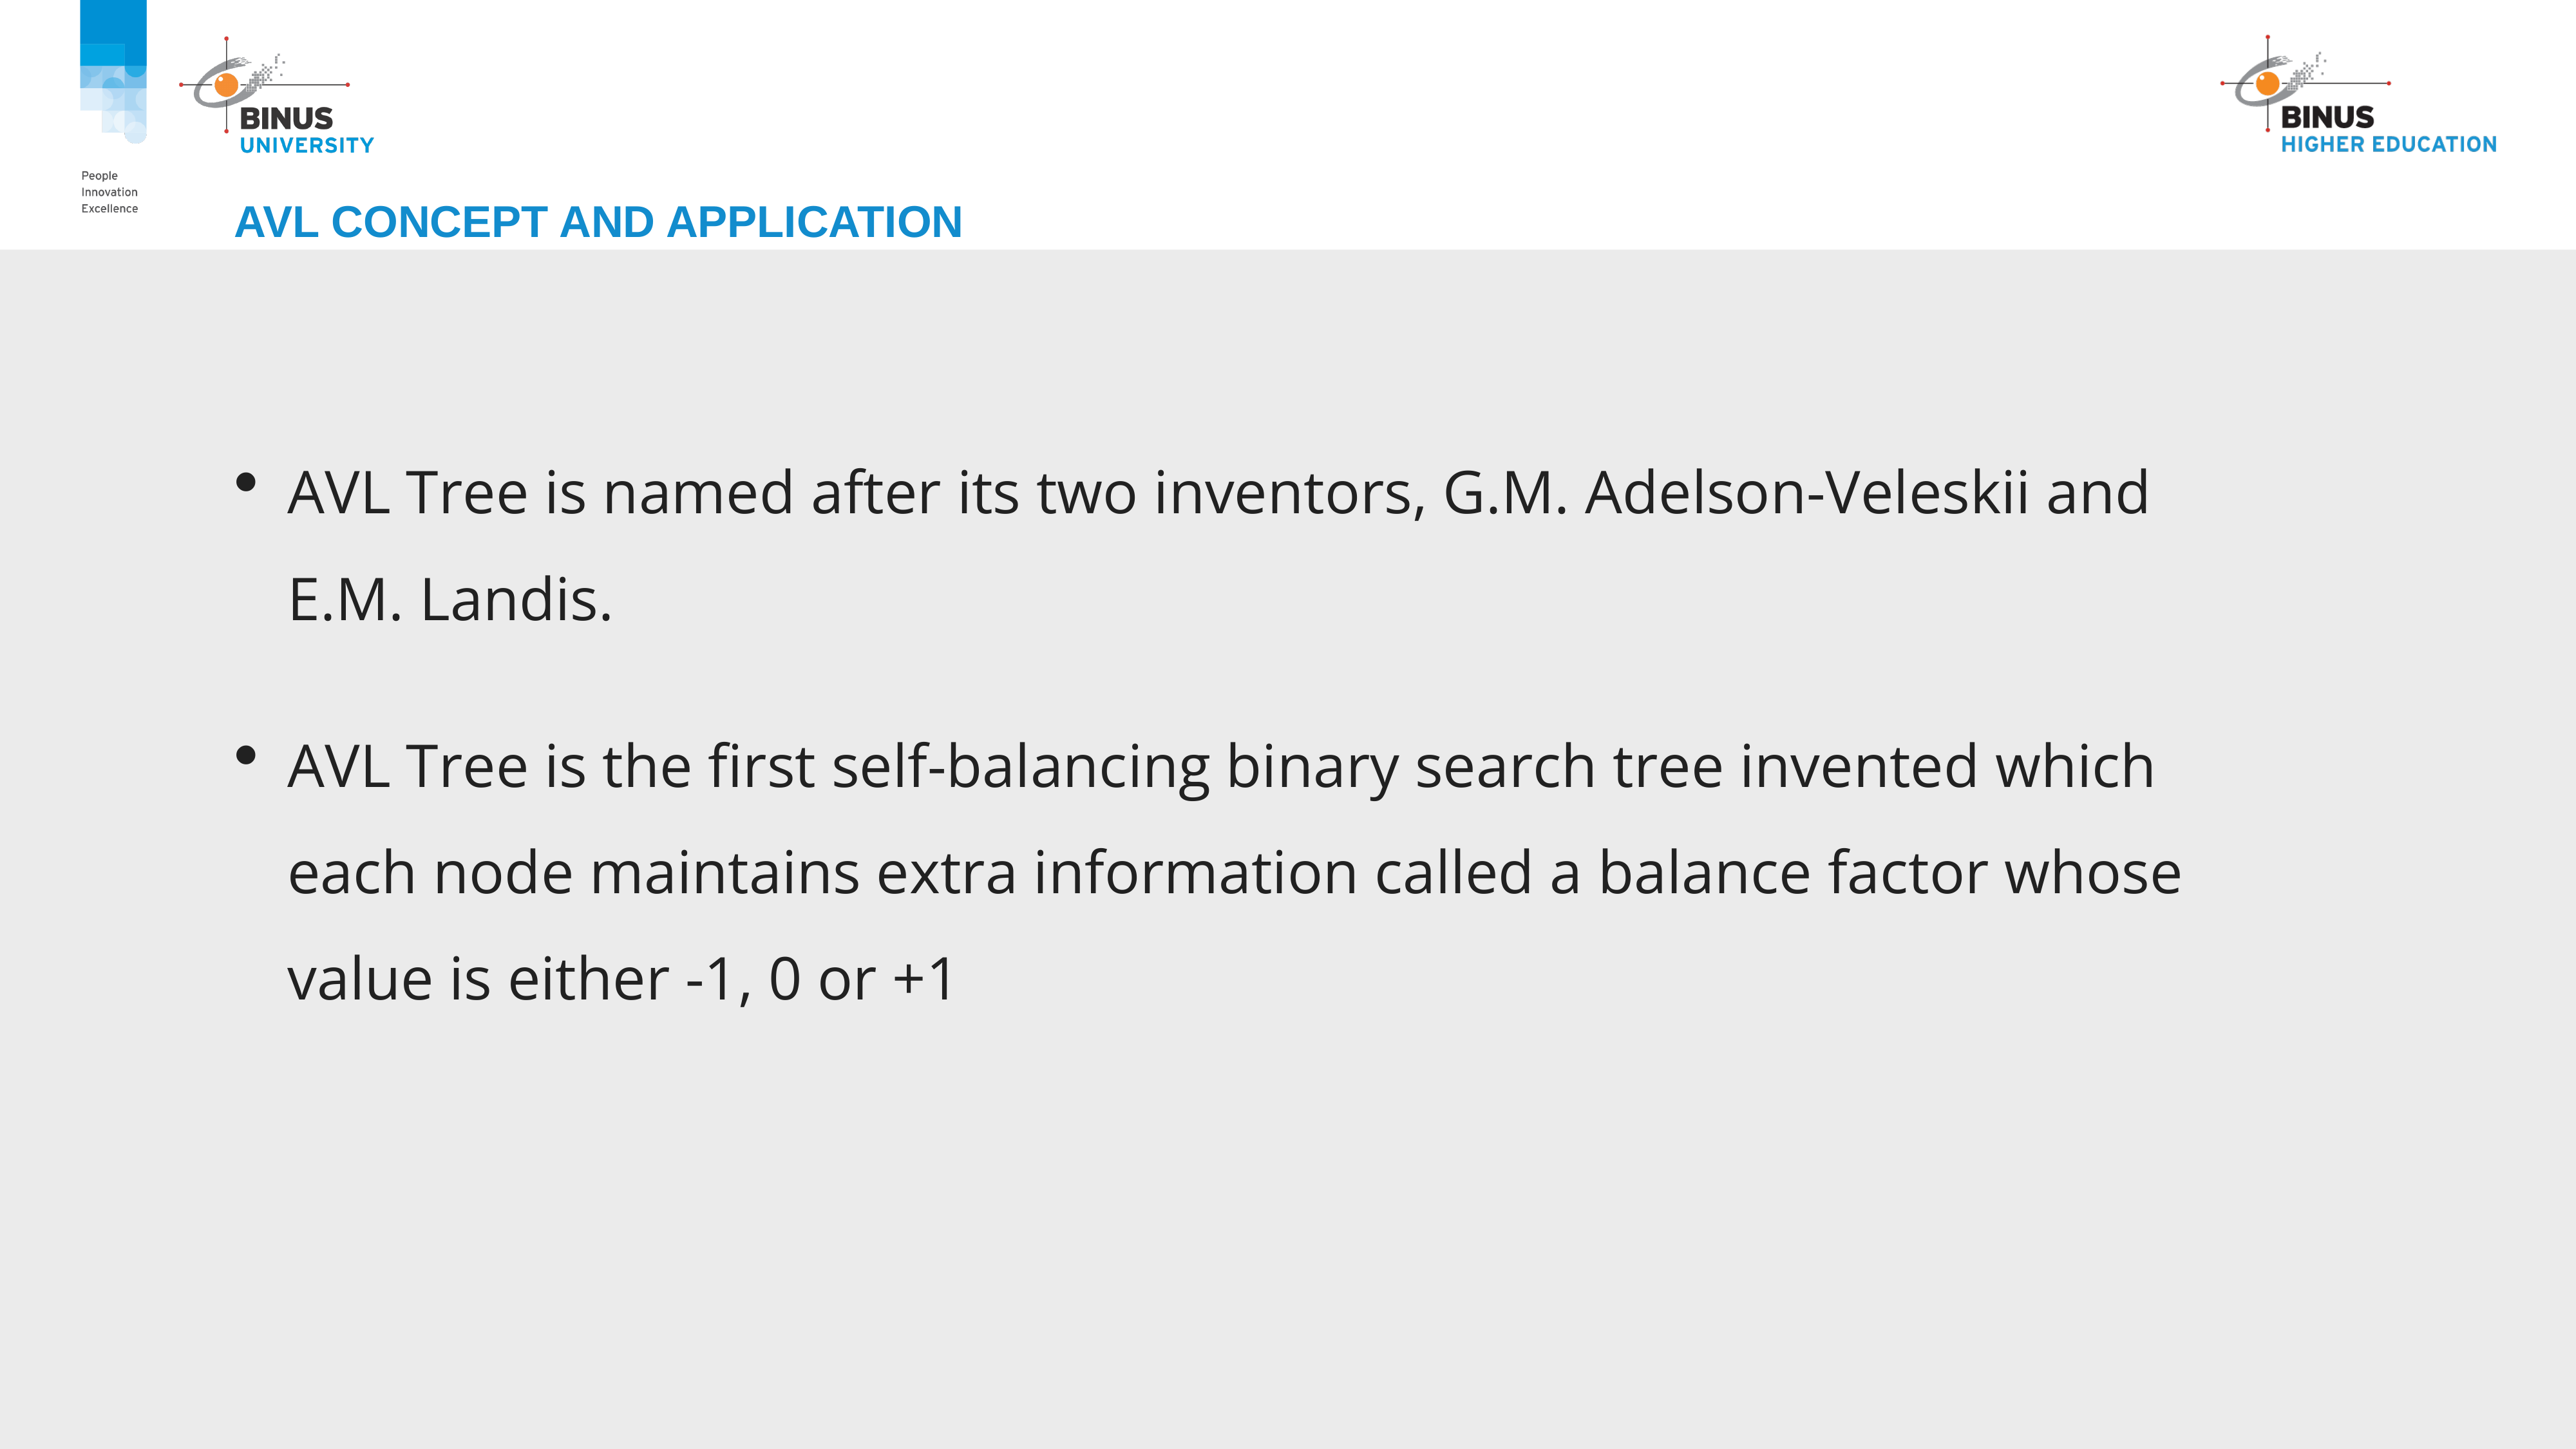

# AVL concept and application

AVL Tree is named after its two inventors, G.M. Adelson-Veleskii and E.M. Landis.​
AVL Tree is the first self-balancing binary search tree invented which each node maintains extra information called a balance factor whose value is either -1, 0 or +1​